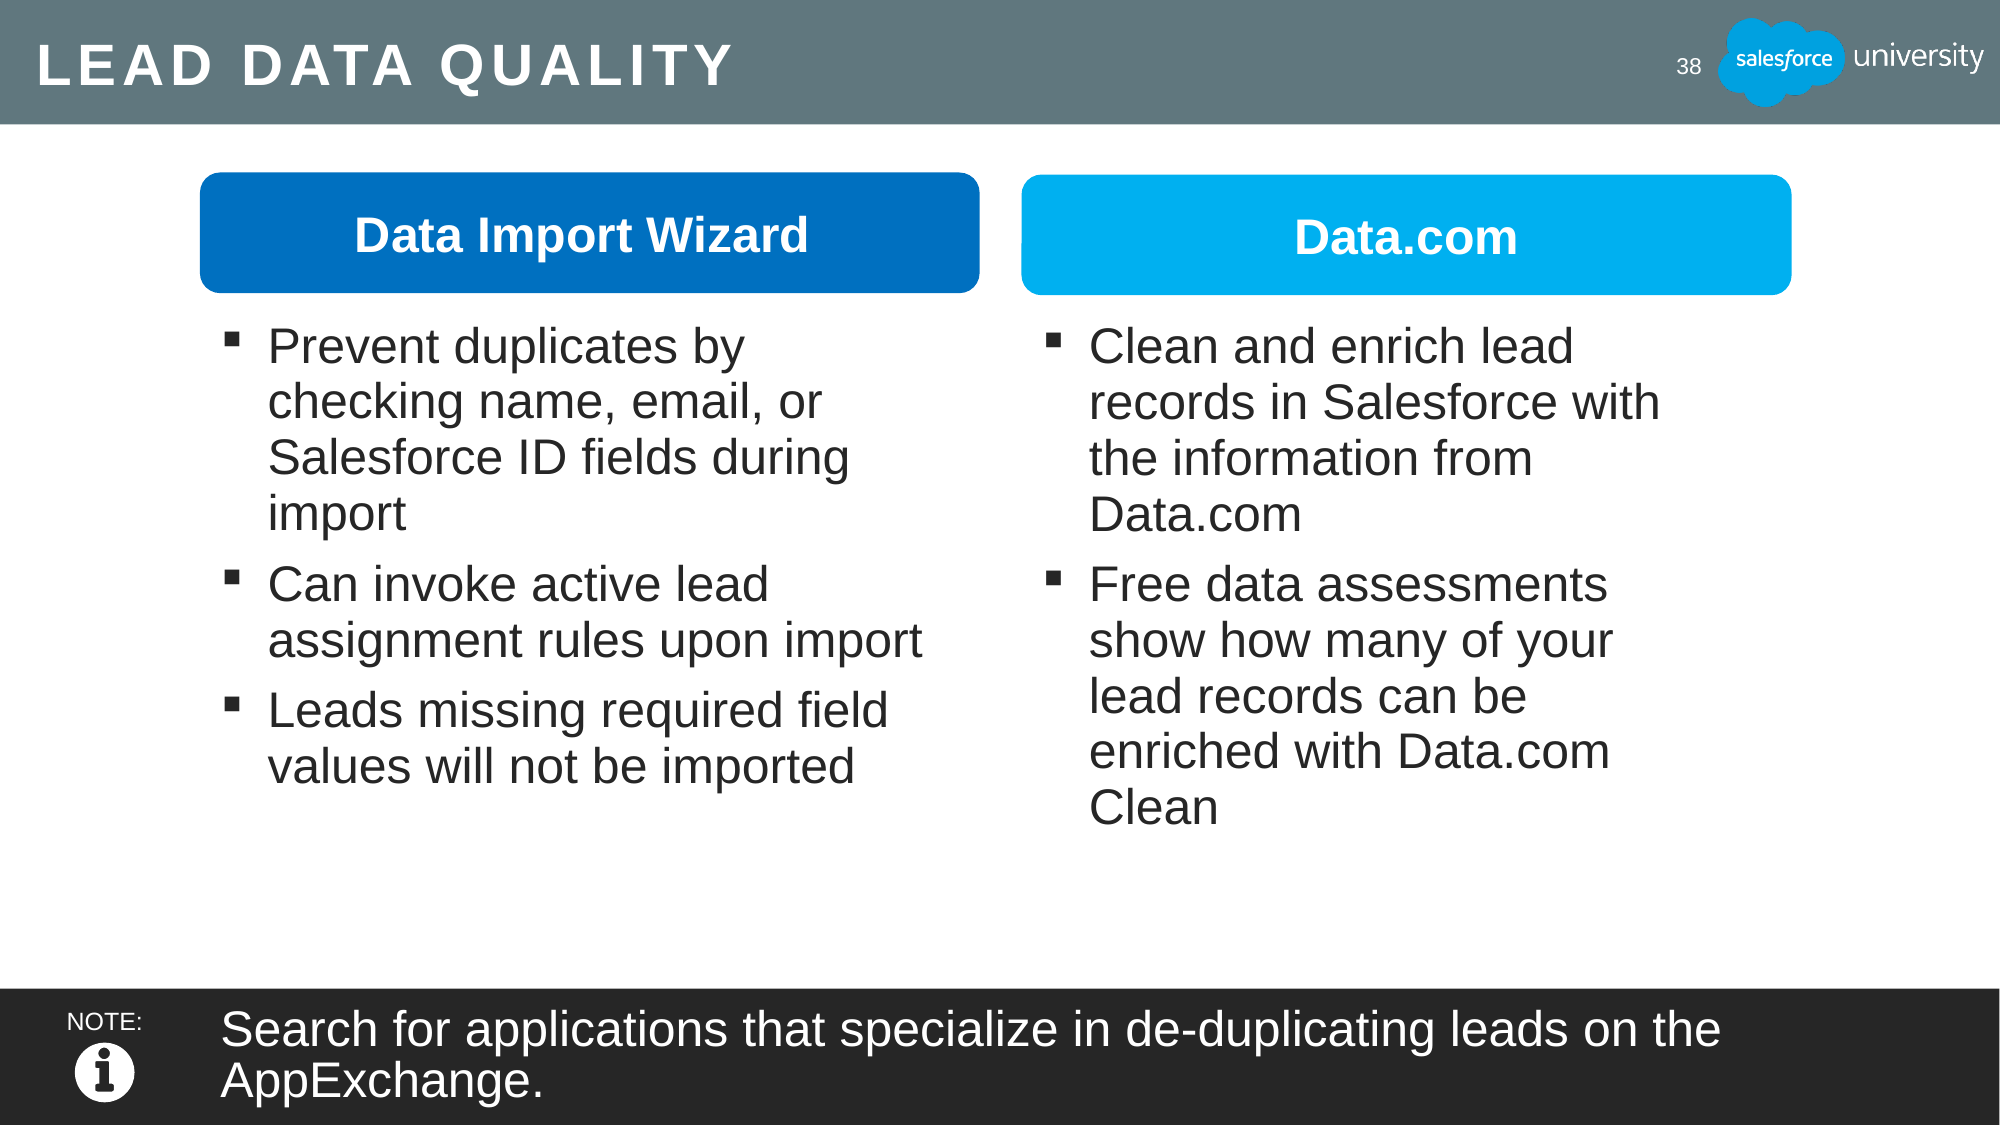

# Lead Data Quality
38
Data Import Wizard
Data.com
| Prevent duplicates by checking name, email, or Salesforce ID fields during import |
| --- |
| Can invoke active lead assignment rules upon import |
| Leads missing required field values will not be imported |
| Clean and enrich lead records in Salesforce with the information from Data.com |
| --- |
| Free data assessments show how many of your lead records can be enriched with Data.com Clean |
Search for applications that specialize in de-duplicating leads on the AppExchange.
NOTE: